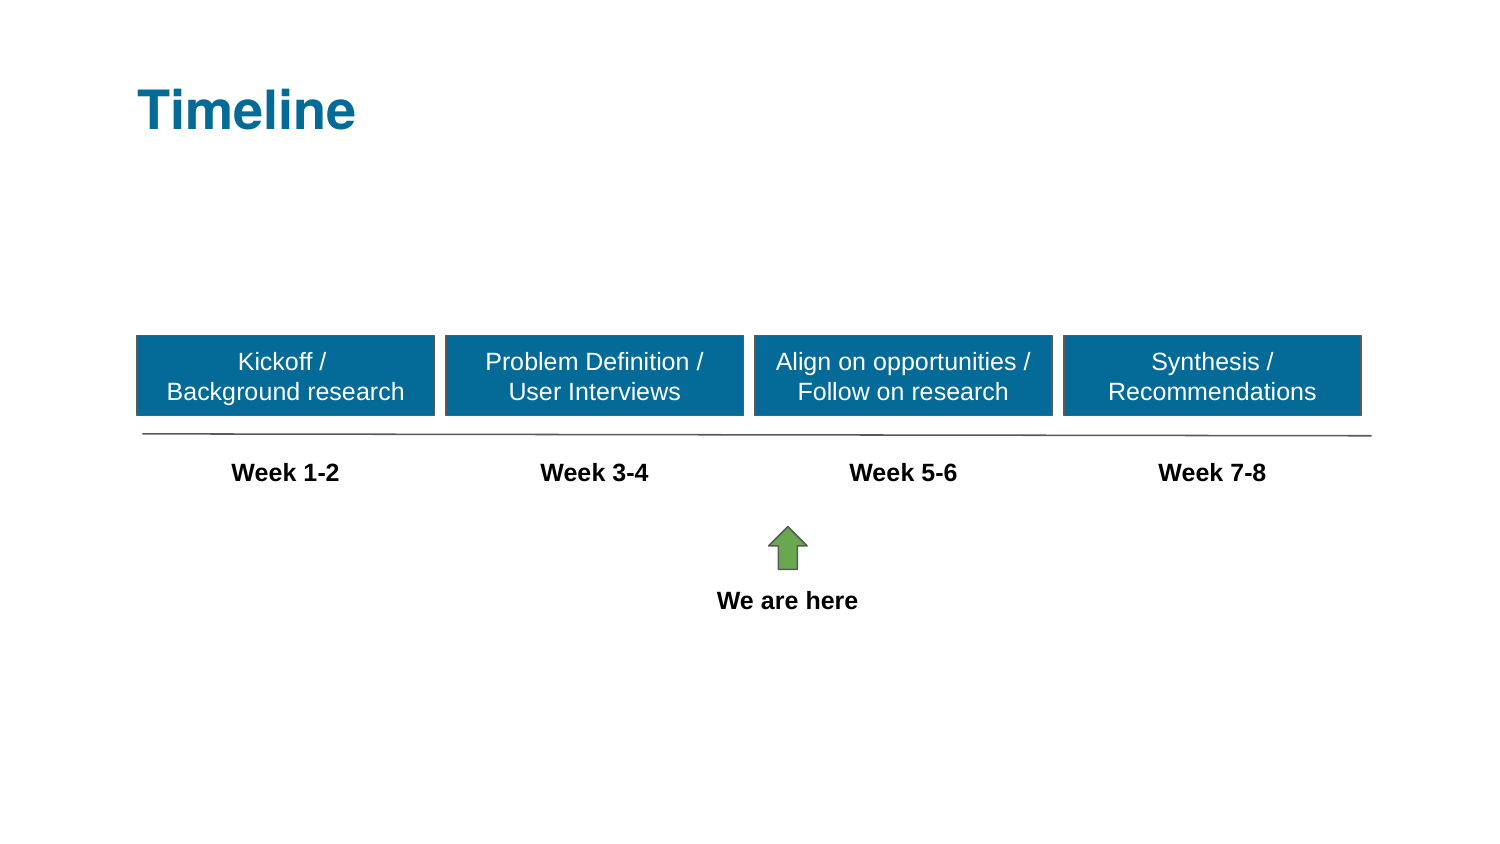

Timeline
Kickoff /
Background research
Problem Definition / User Interviews
Align on opportunities / Follow on research
Synthesis / Recommendations
Week 1-2
Week 3-4
Week 5-6
Week 7-8

We are here